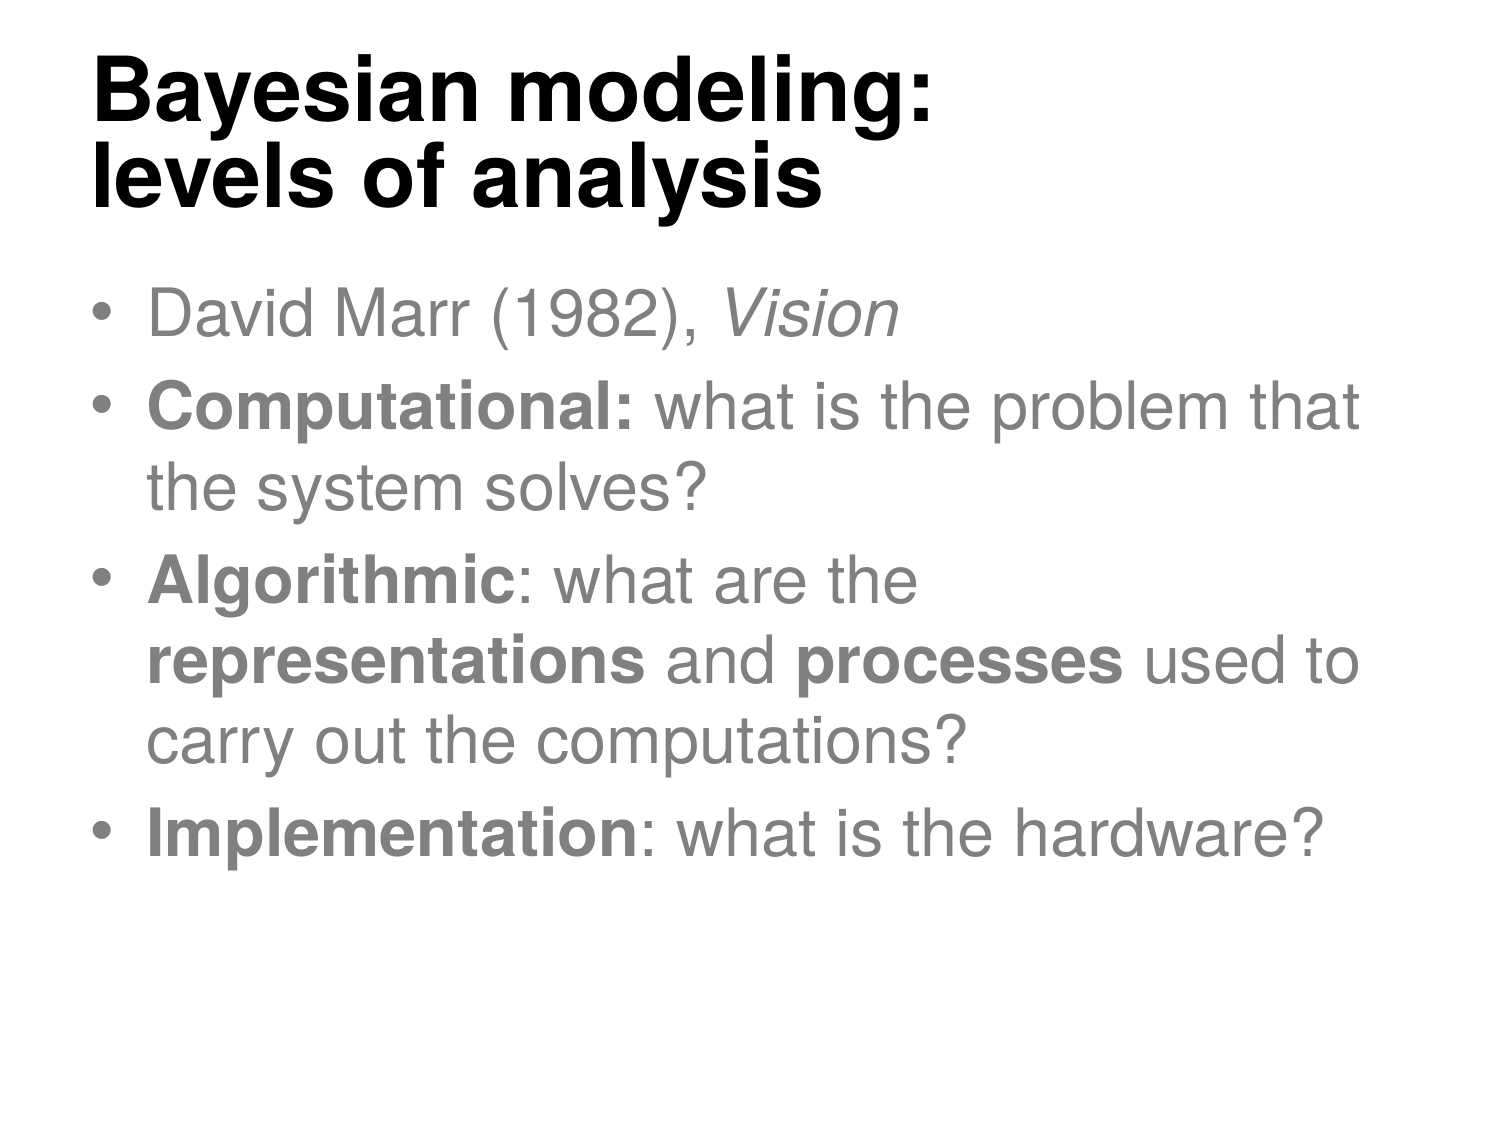

# Bayesian modeling: levels of analysis
David Marr (1982), Vision
Computational: what is the problem that the system solves?
Algorithmic: what are the representations and processes used to carry out the computations?
Implementation: what is the hardware?